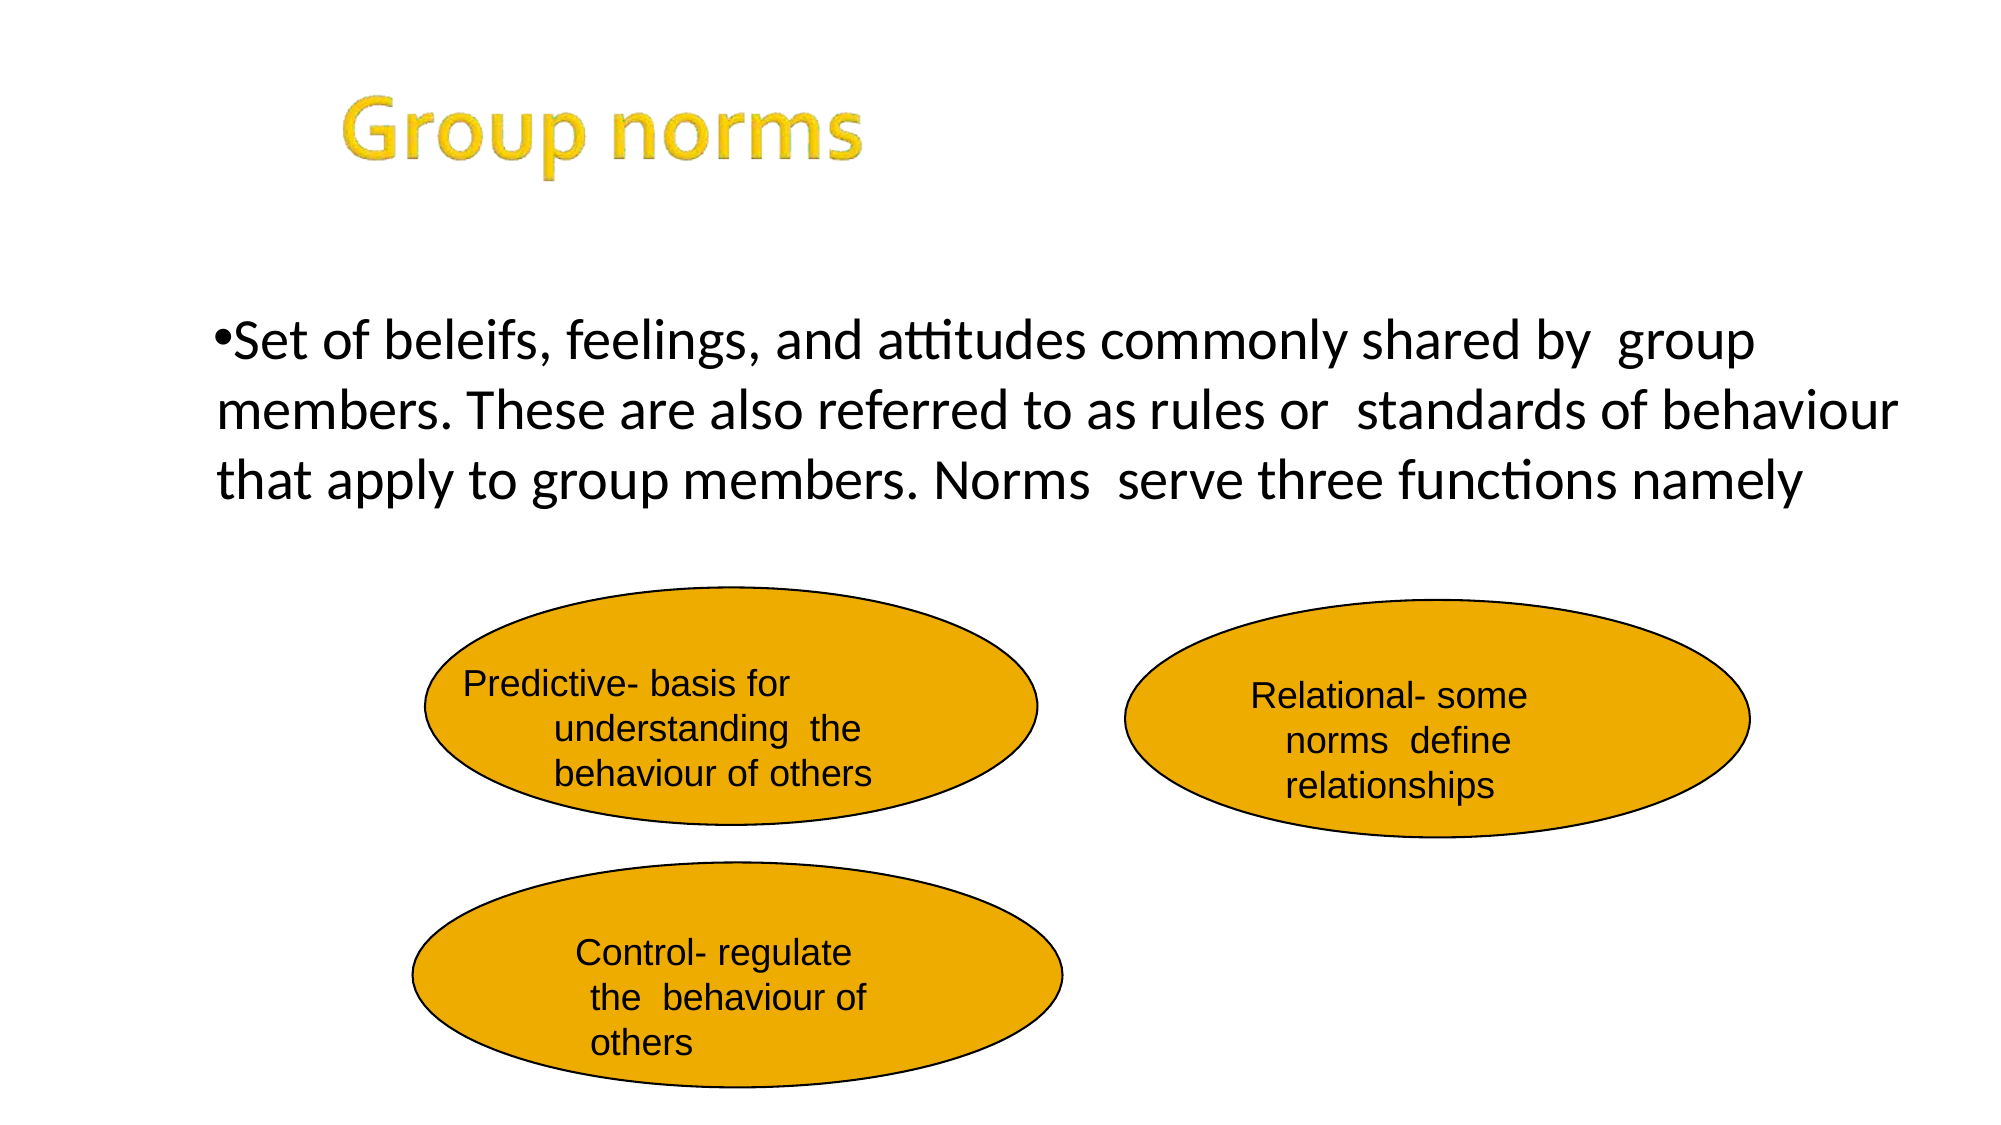

Set of beleifs, feelings, and attitudes commonly shared by  group members. These are also referred to as rules or  standards of behaviour that apply to group members. Norms  serve three functions namely

Predictive- basis for understanding  the behaviour of others
Relational- some norms  define relationships

Control- regulate the  behaviour of others